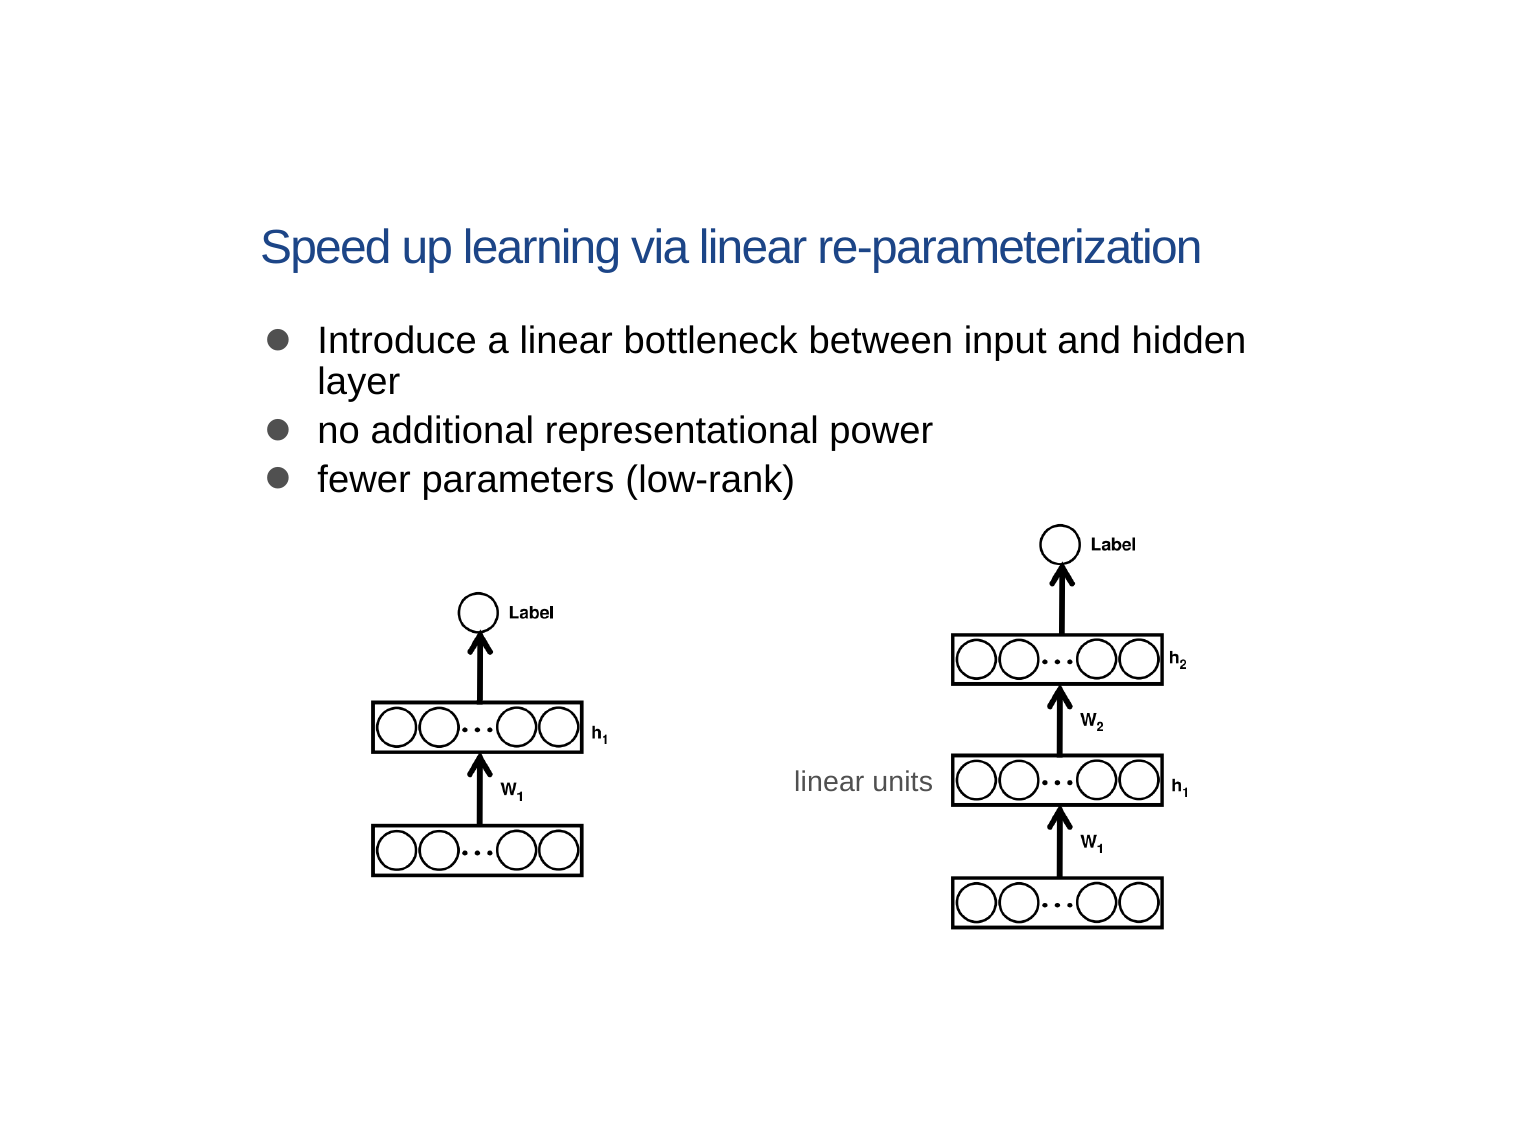

# Speed up learning via linear re-parameterization
Introduce a linear bottleneck between input and hidden layer
no additional representational power
fewer parameters (low-rank)

linear units